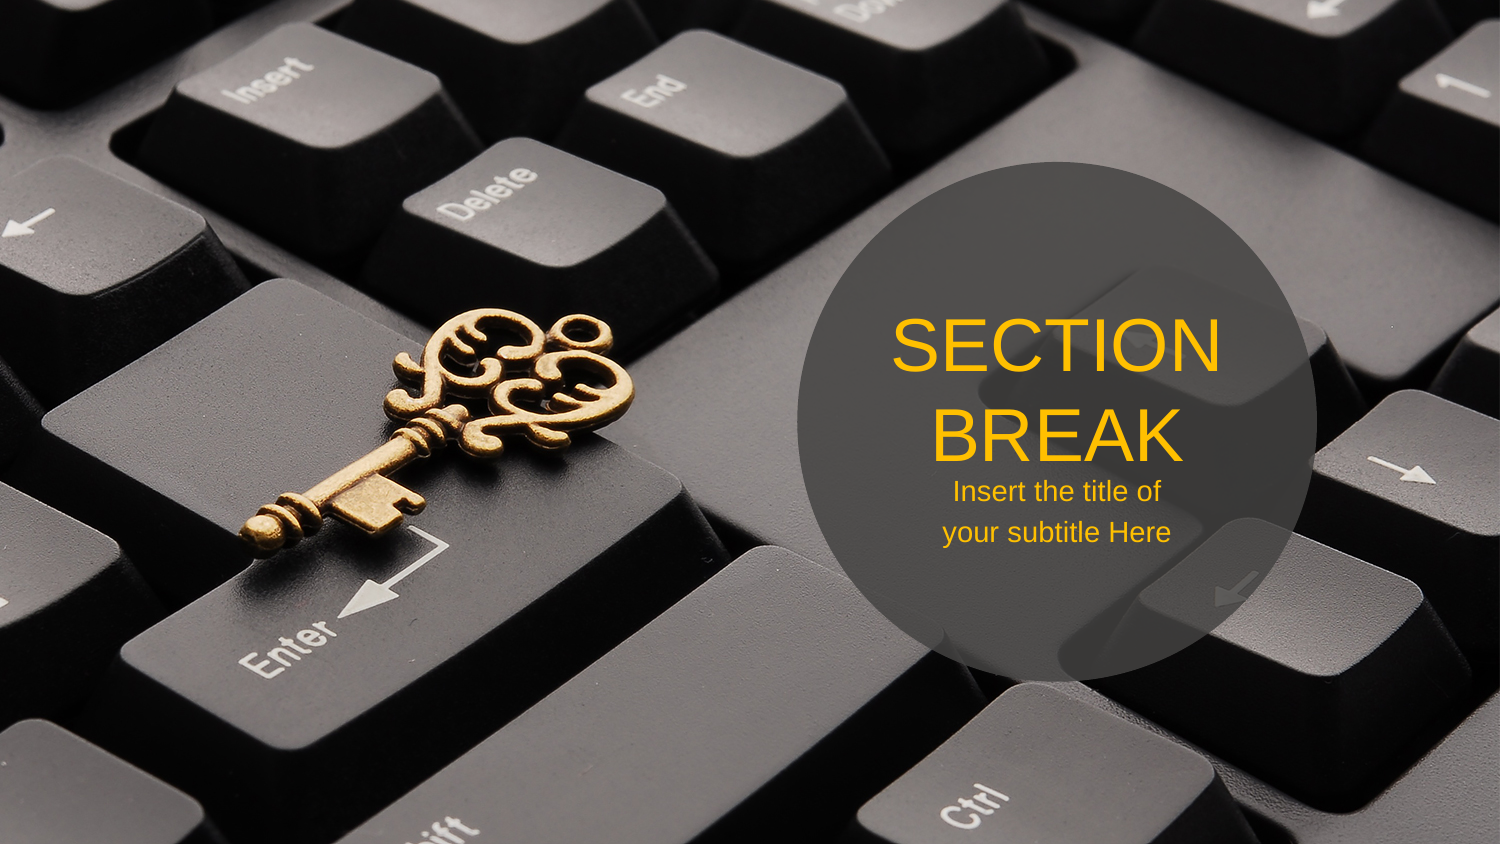

SECTION BREAK
Insert the title of
your subtitle Here